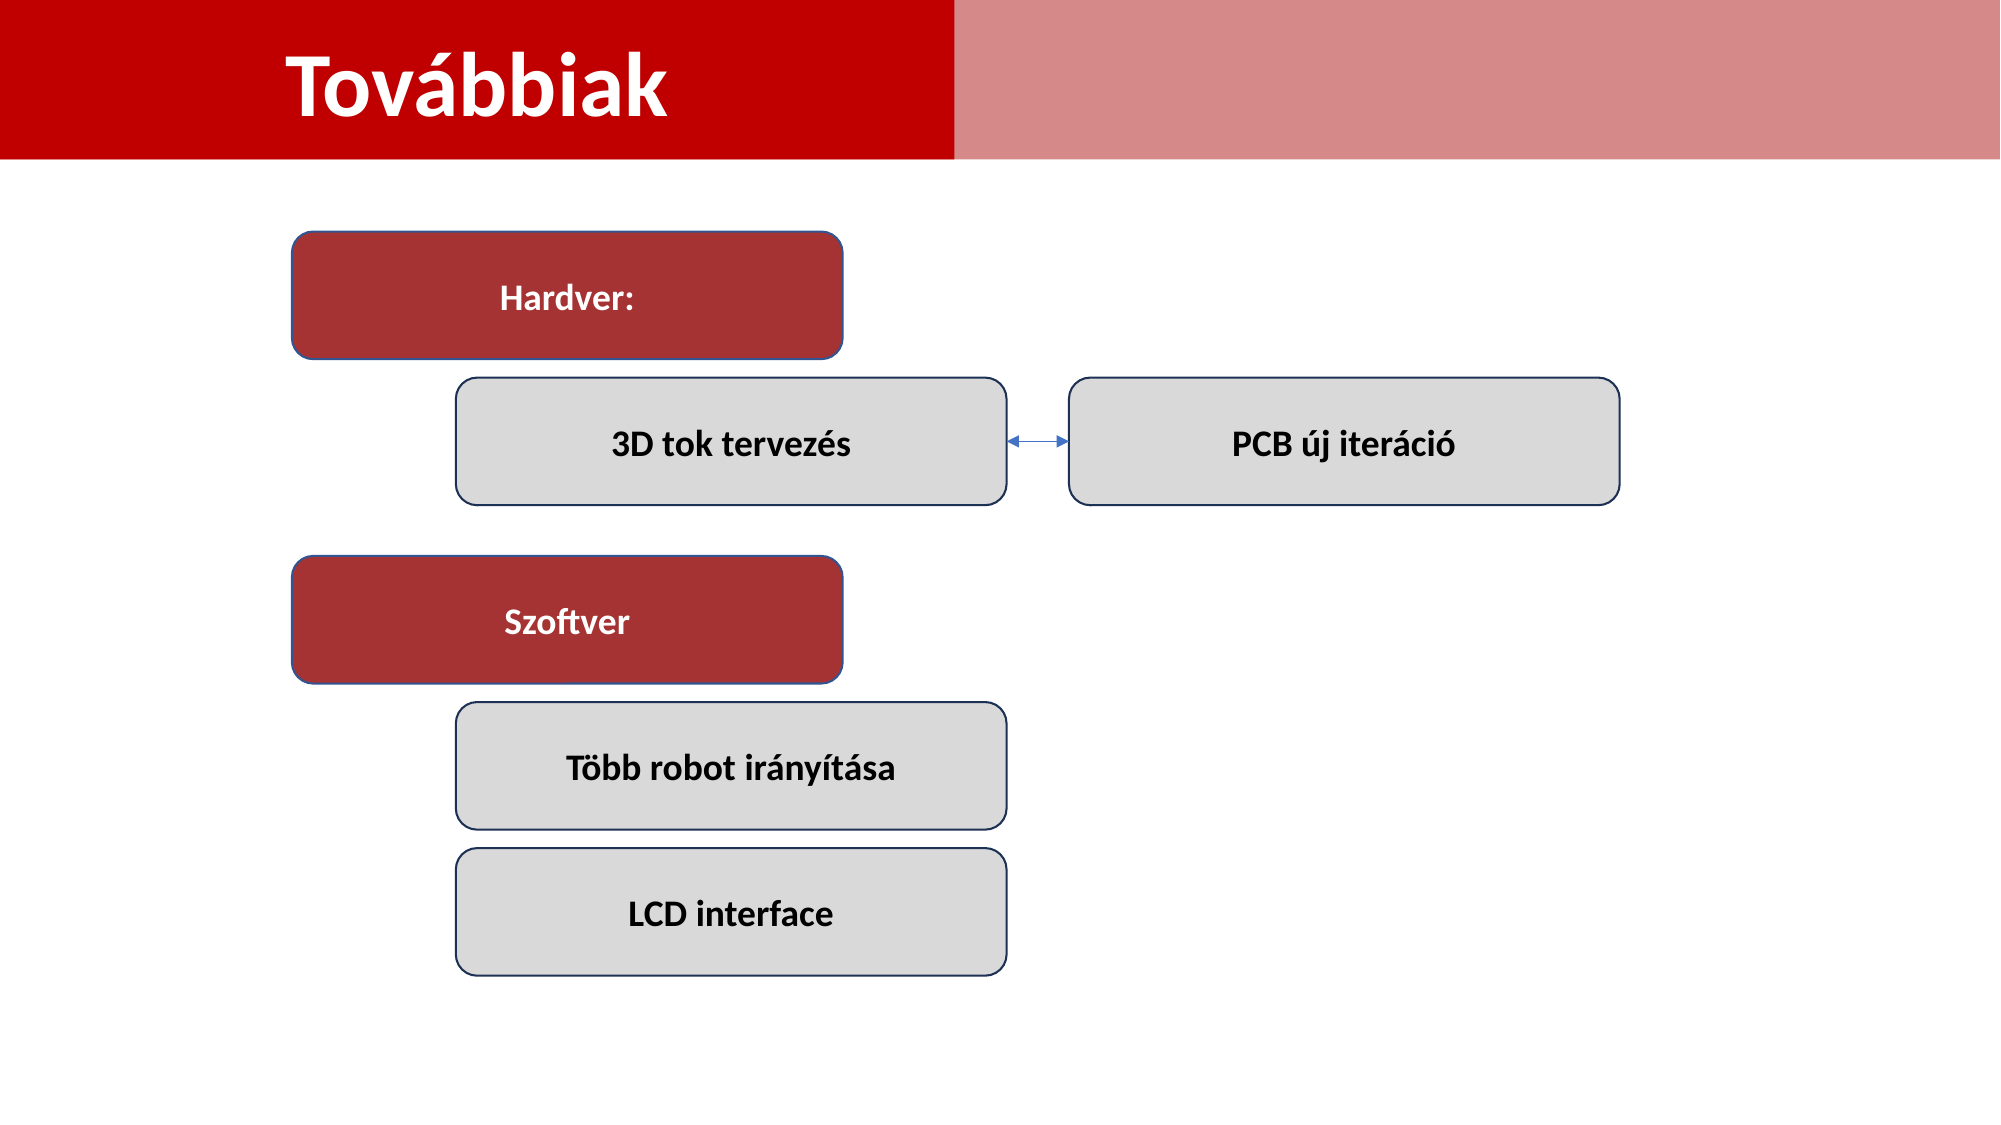

Továbbiak
Hardver:
3D tok tervezés
PCB új iteráció
Szoftver
Több robot irányítása
LCD interface